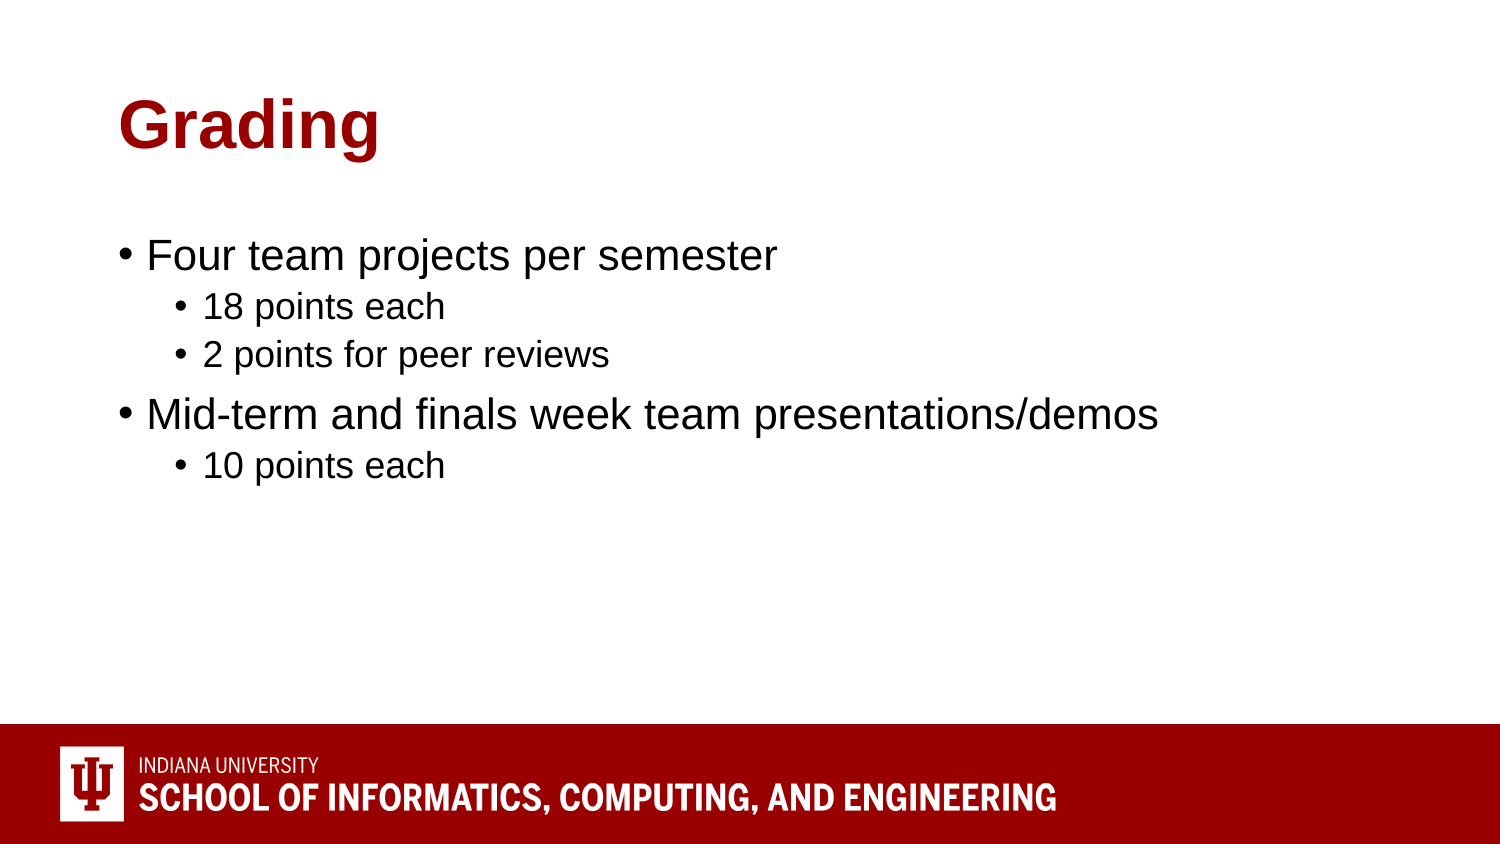

# Grading
Four team projects per semester
18 points each
2 points for peer reviews
Mid-term and finals week team presentations/demos
10 points each